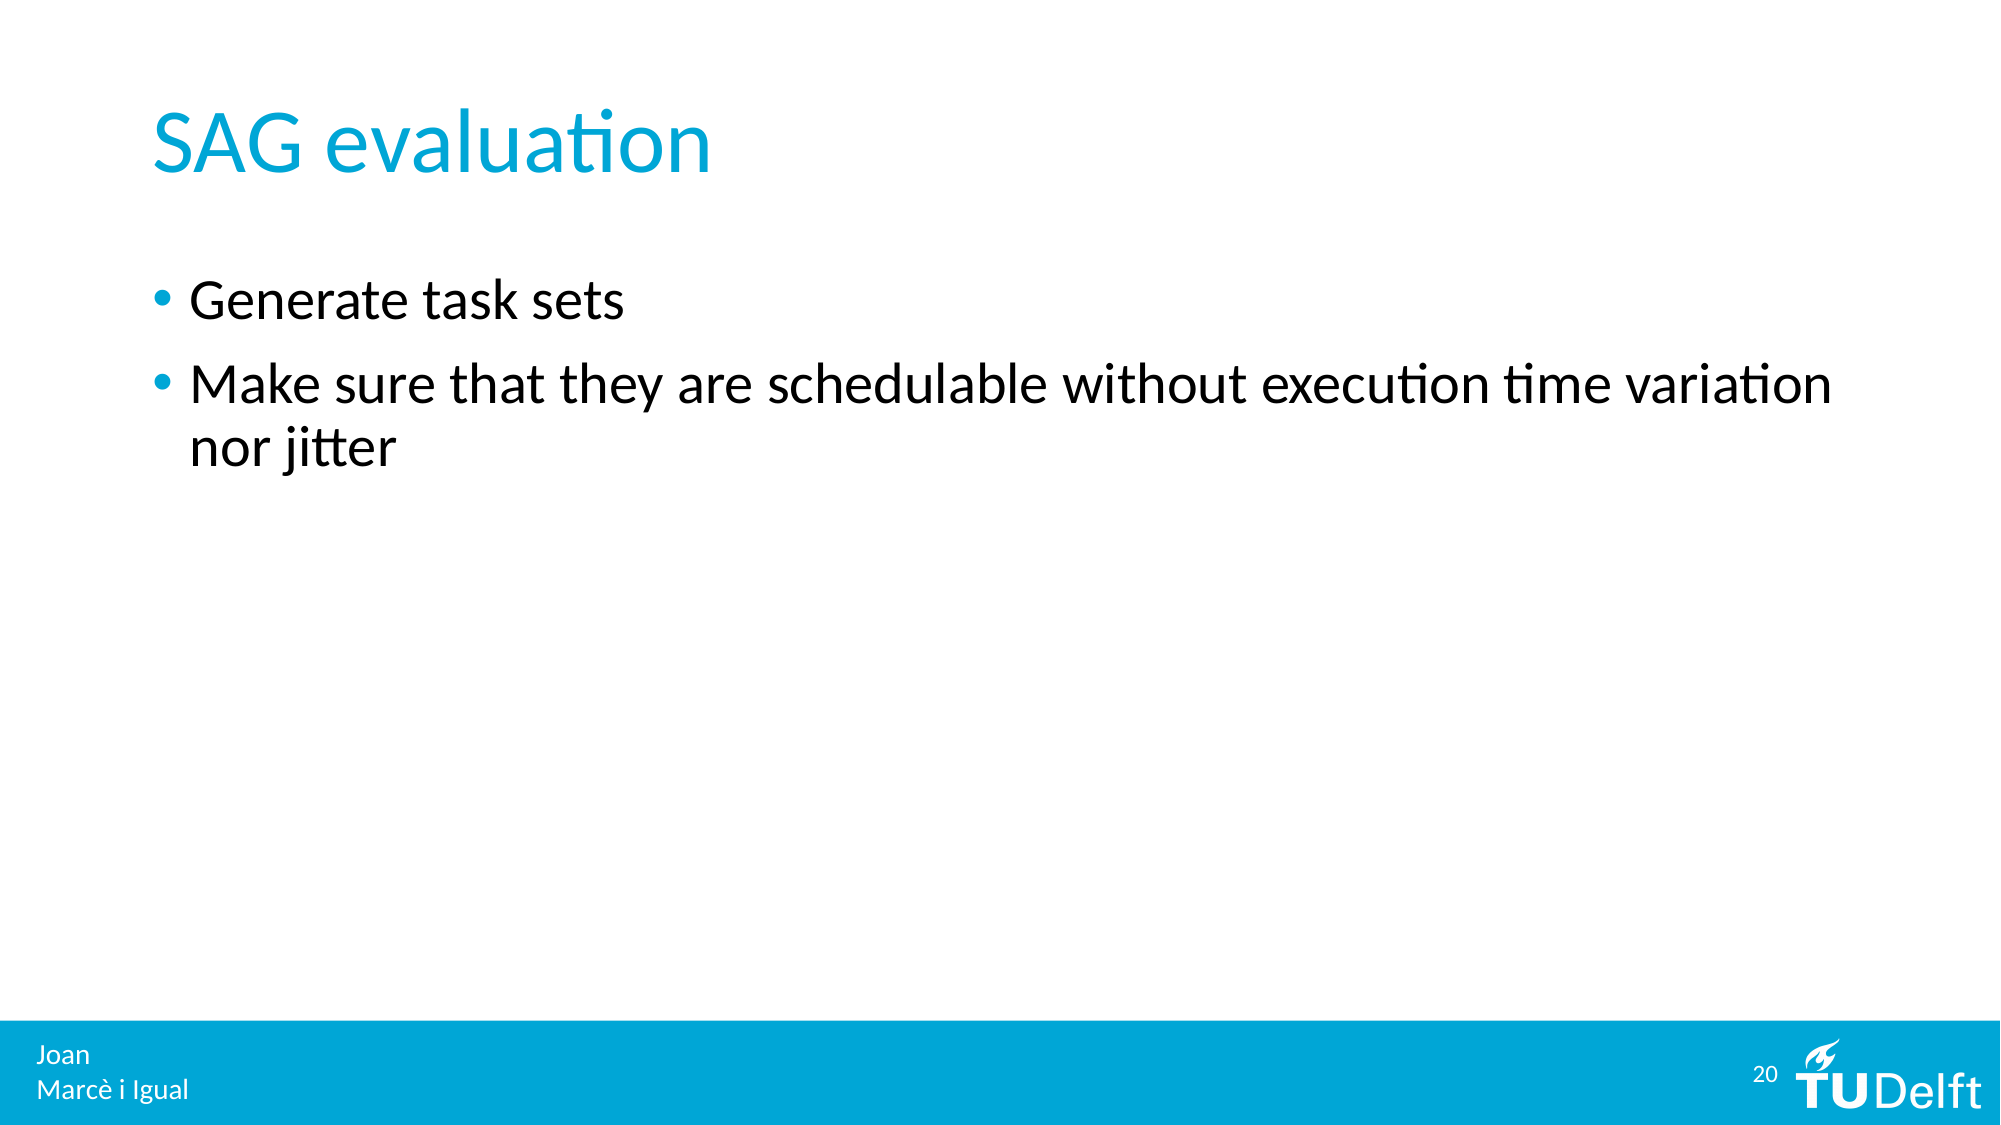

# SAG evaluation
Generate task sets
Make sure that they are schedulable without execution time variation nor jitter

20